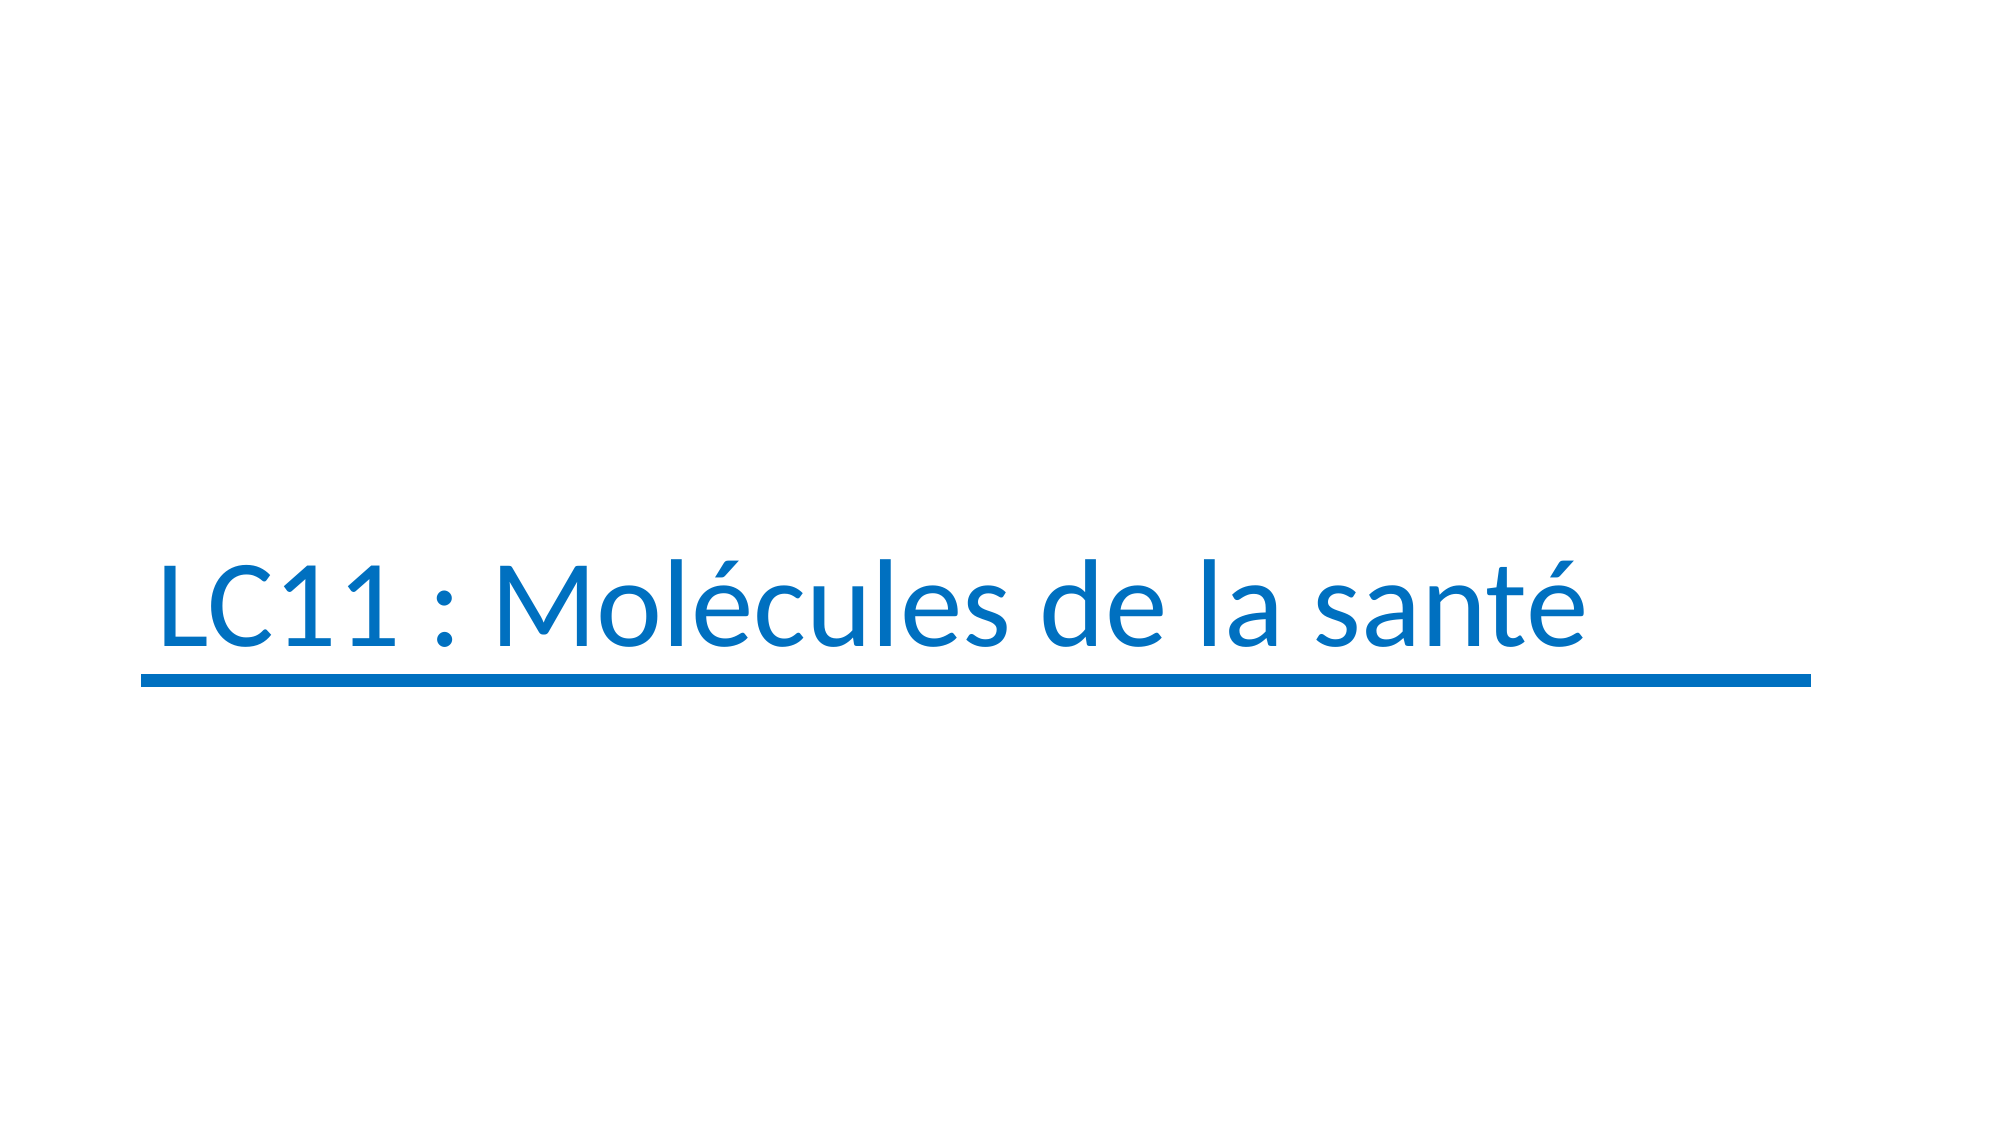

# LC11 : Molécules de la santé